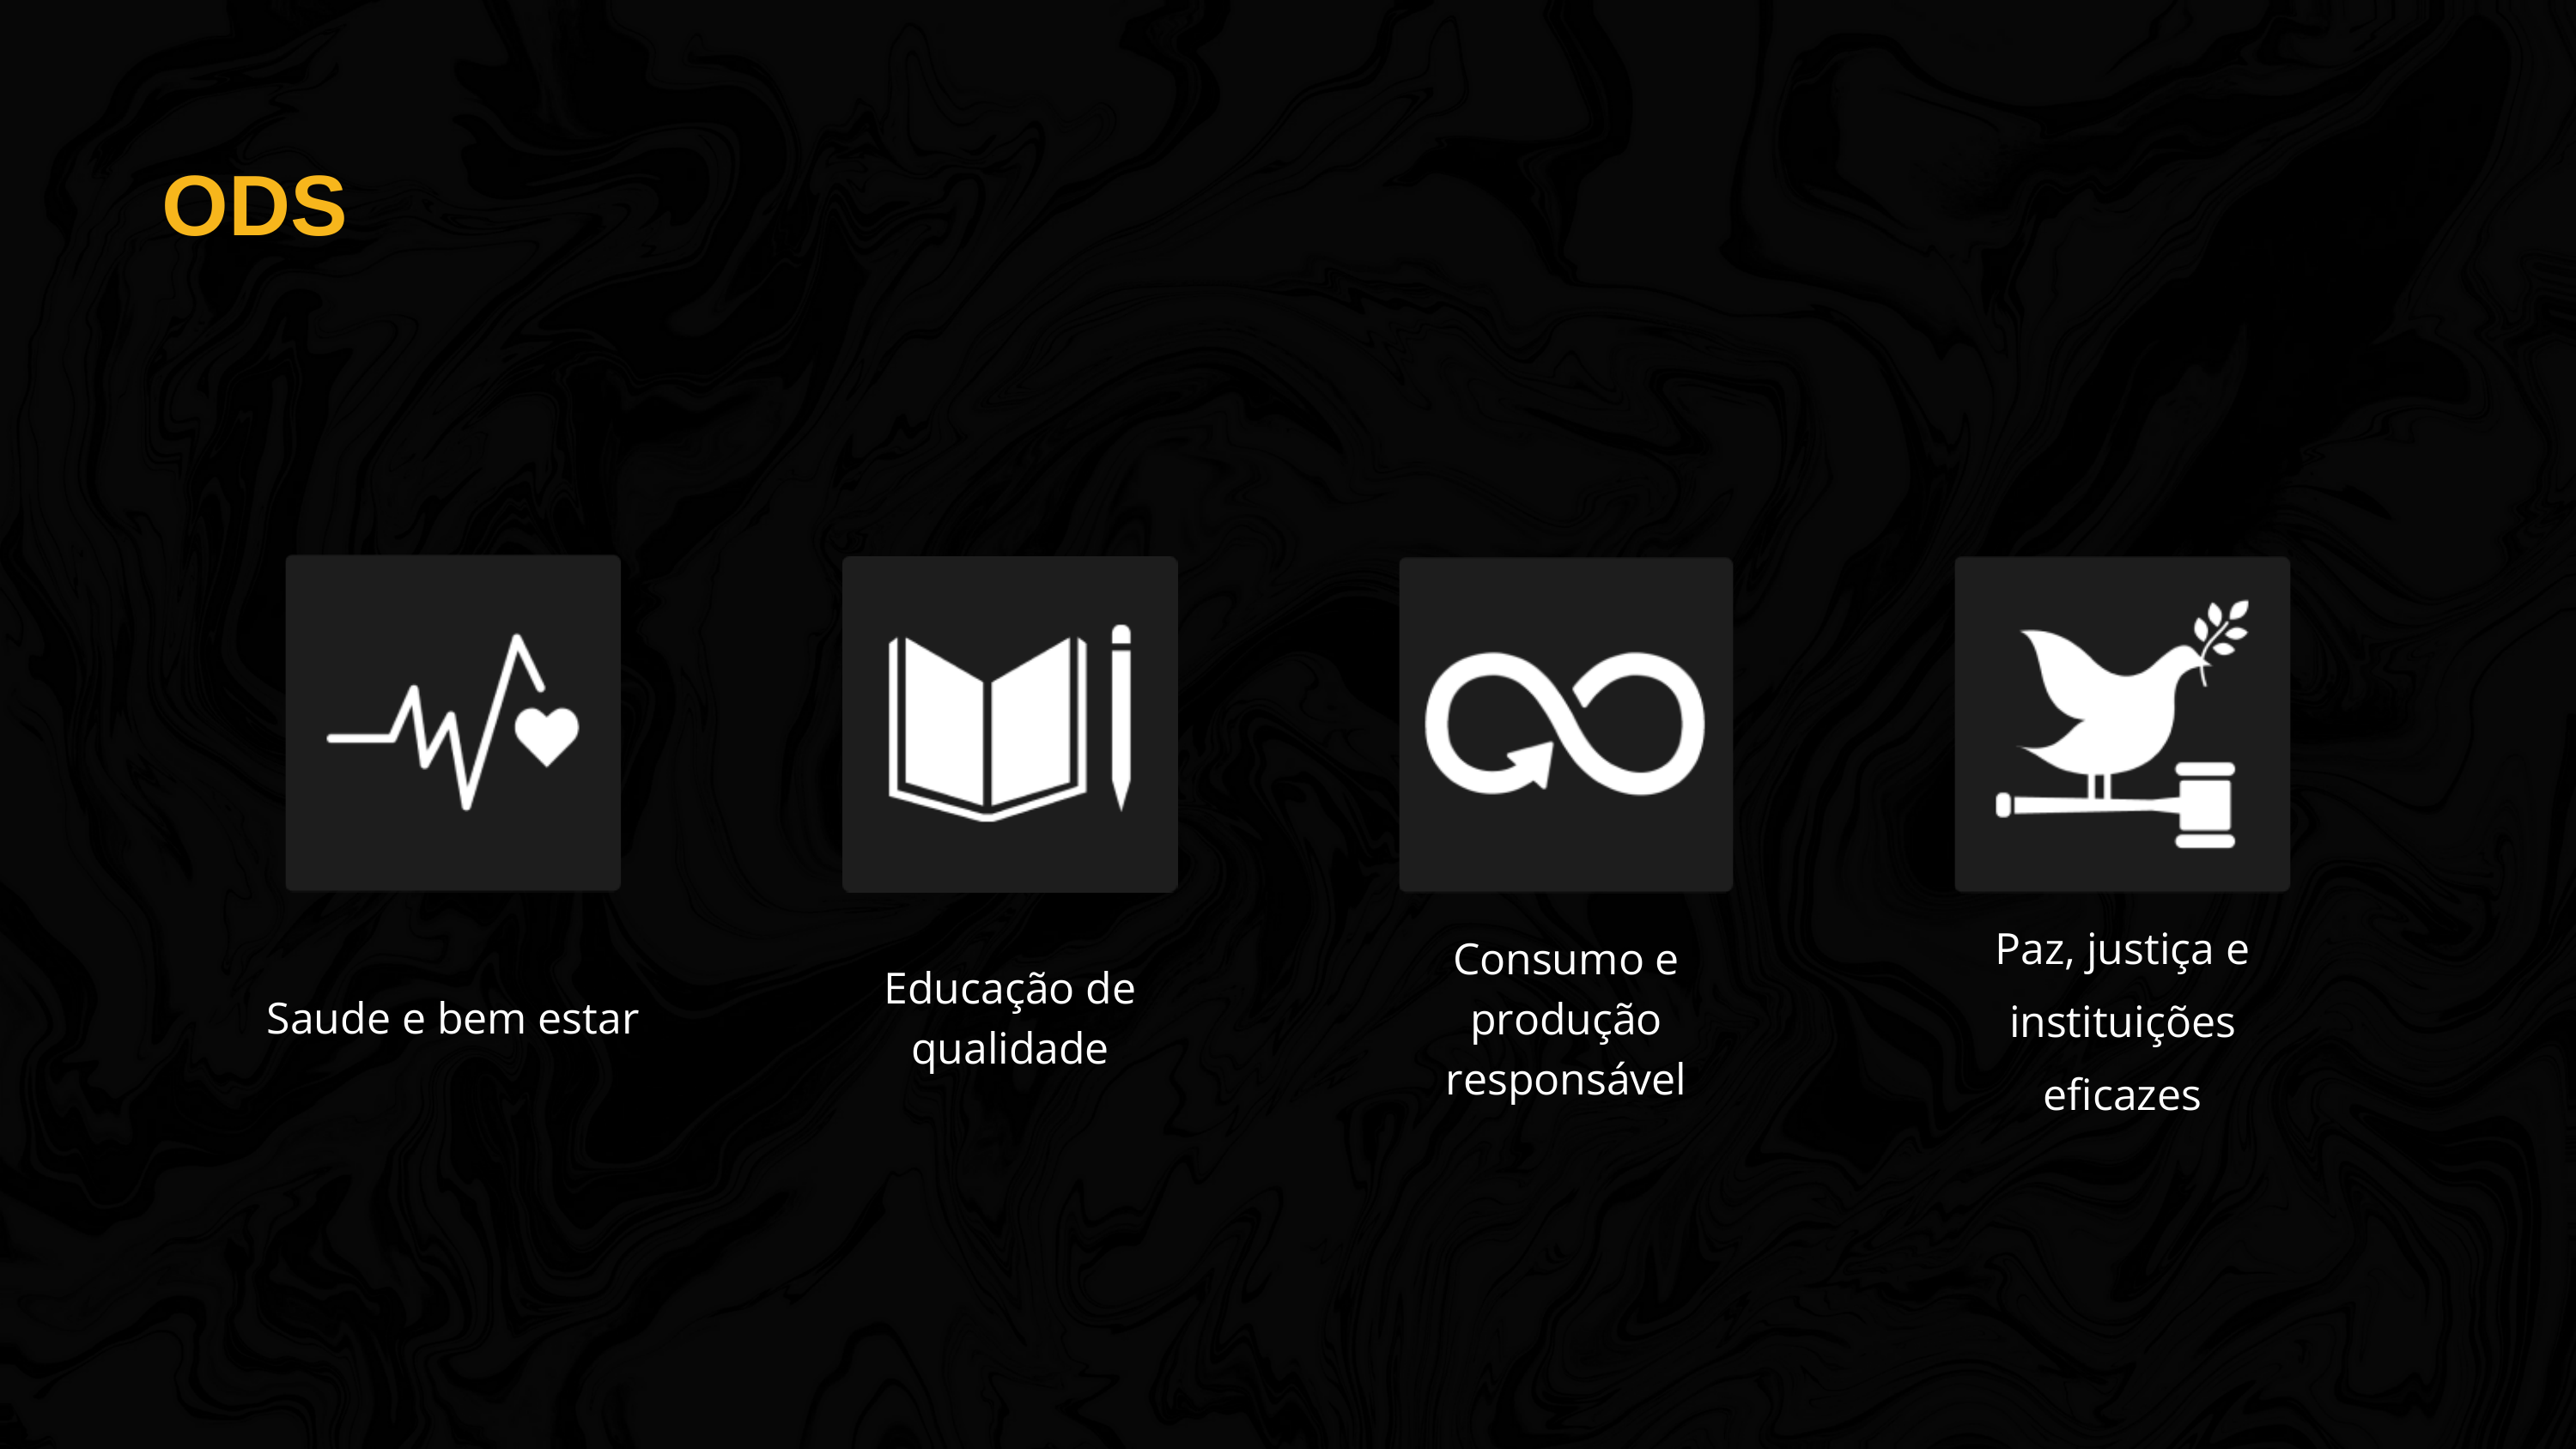

ODS

Paz, justiça e instituições eficazes
Consumo e produção responsável
Educação de qualidade
Saude e bem estar